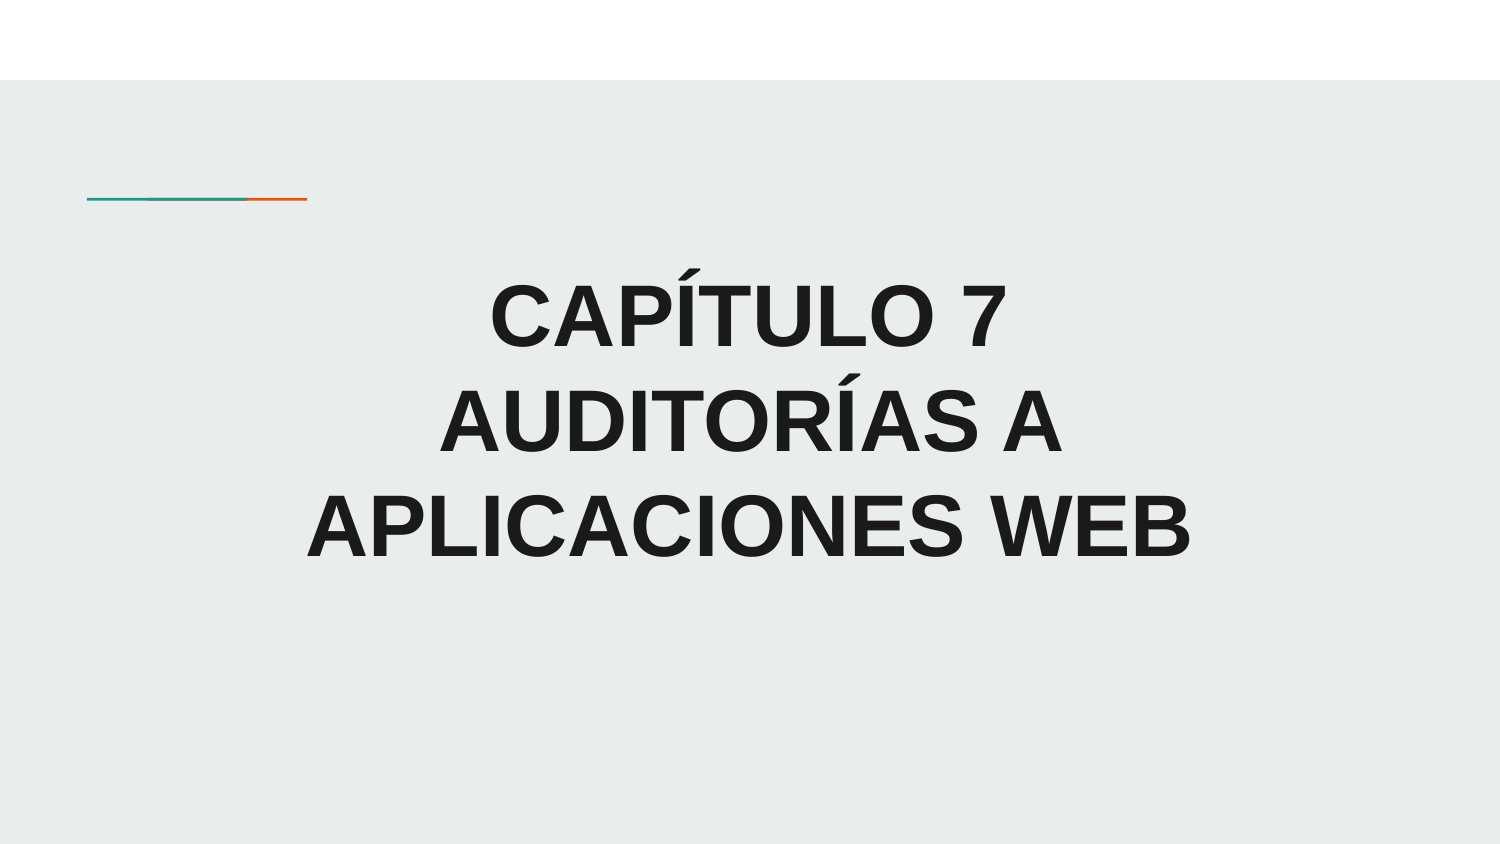

# CAPÍTULO 7
AUDITORÍAS A APLICACIONES WEB